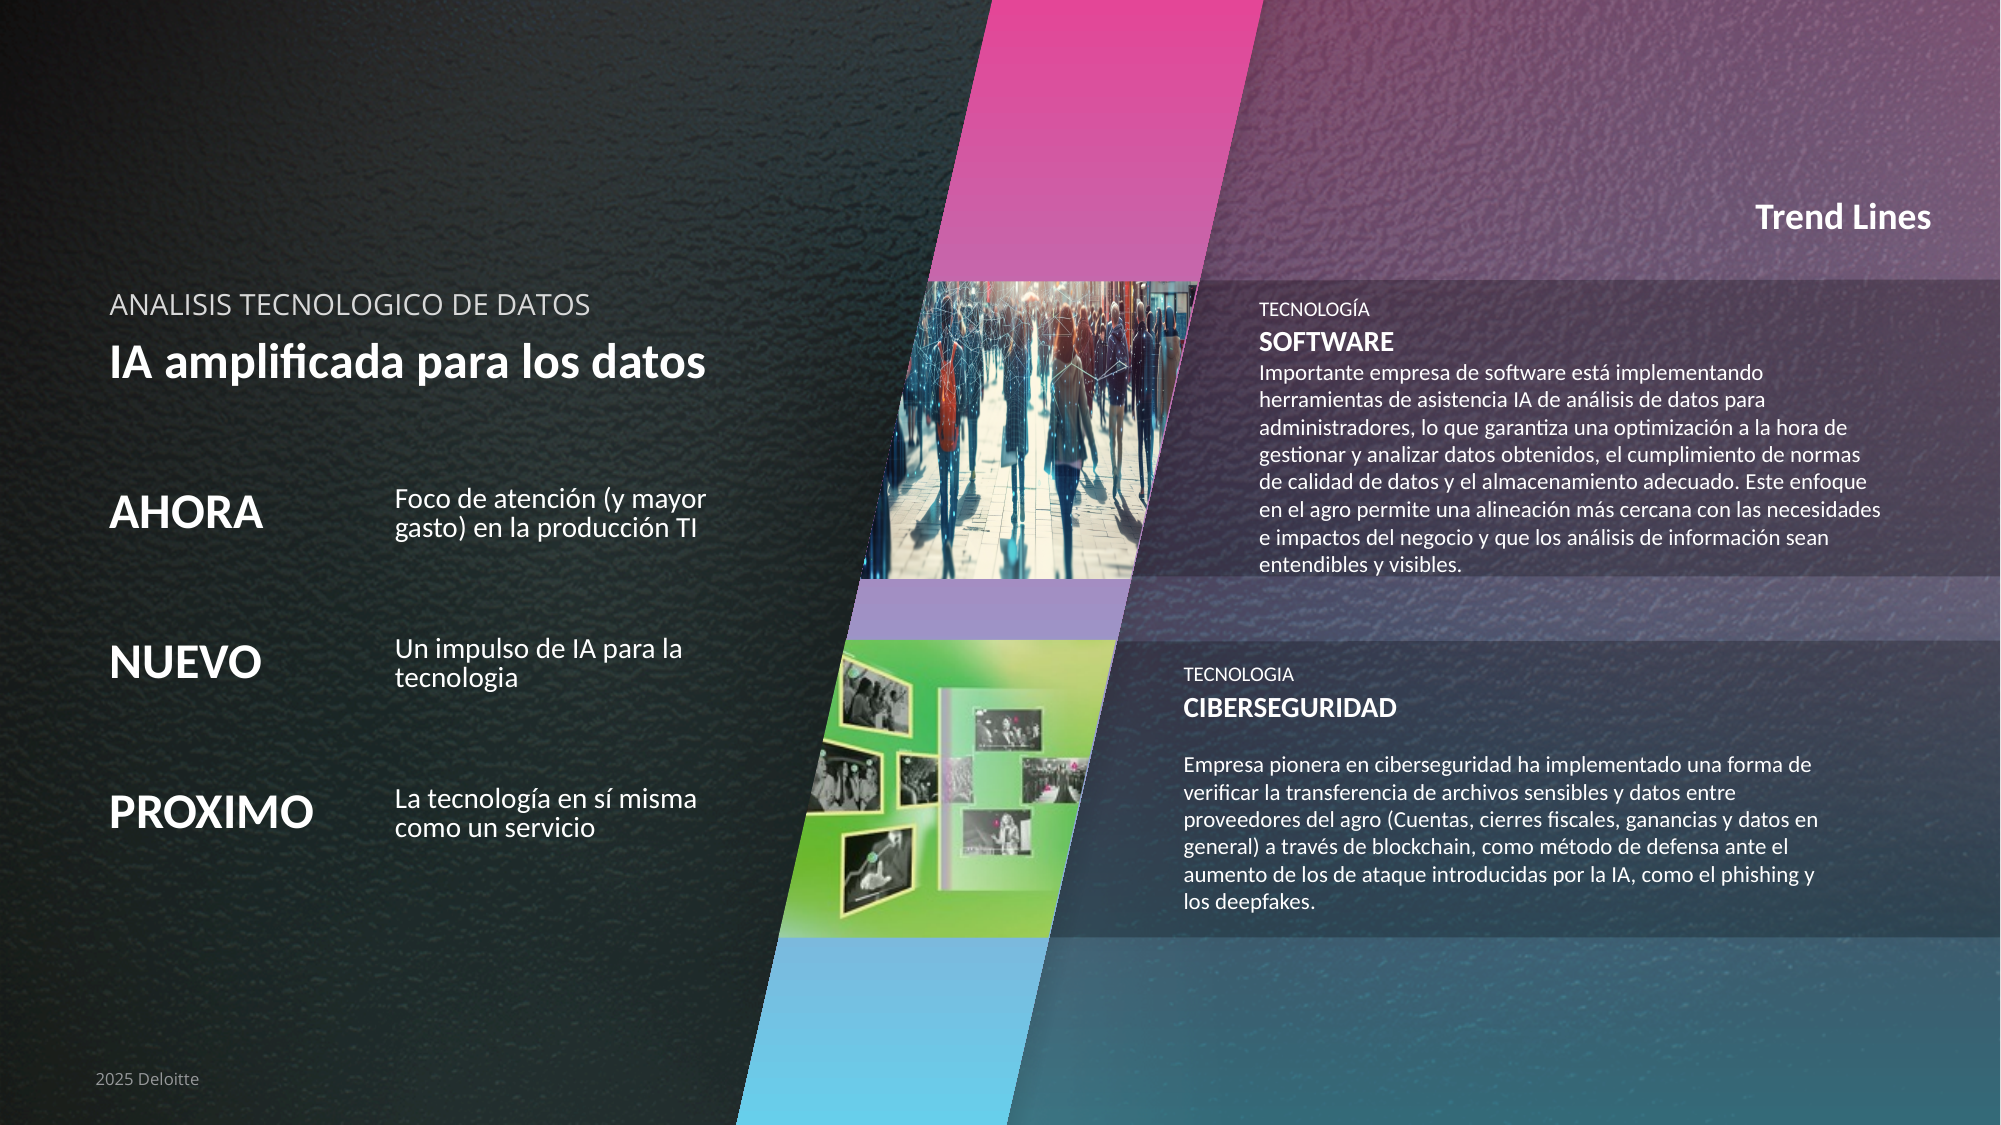

Trend Lines
| ANALISIS TECNOLOGICO DE DATOS IA amplificada para los datos |  |
| --- | --- |
| AHORA | Foco de atención (y mayor gasto) en la producción TI |
| NUEVO | Un impulso de IA para la tecnologia |
| PROXIMO | La tecnología en sí misma como un servicio |

TECNOLOGÍA
SOFTWARE
Importante empresa de software está implementando herramientas de asistencia IA de análisis de datos para administradores, lo que garantiza una optimización a la hora de gestionar y analizar datos obtenidos, el cumplimiento de normas de calidad de datos y el almacenamiento adecuado. Este enfoque en el agro permite una alineación más cercana con las necesidades e impactos del negocio y que los análisis de información sean entendibles y visibles.

TECNOLOGIA
CIBERSEGURIDAD

Empresa pionera en ciberseguridad ha implementado una forma de verificar la transferencia de archivos sensibles y datos entre proveedores del agro (Cuentas, cierres fiscales, ganancias y datos en general) a través de blockchain, como método de defensa ante el aumento de los de ataque introducidas por la IA, como el phishing y los deepfakes.